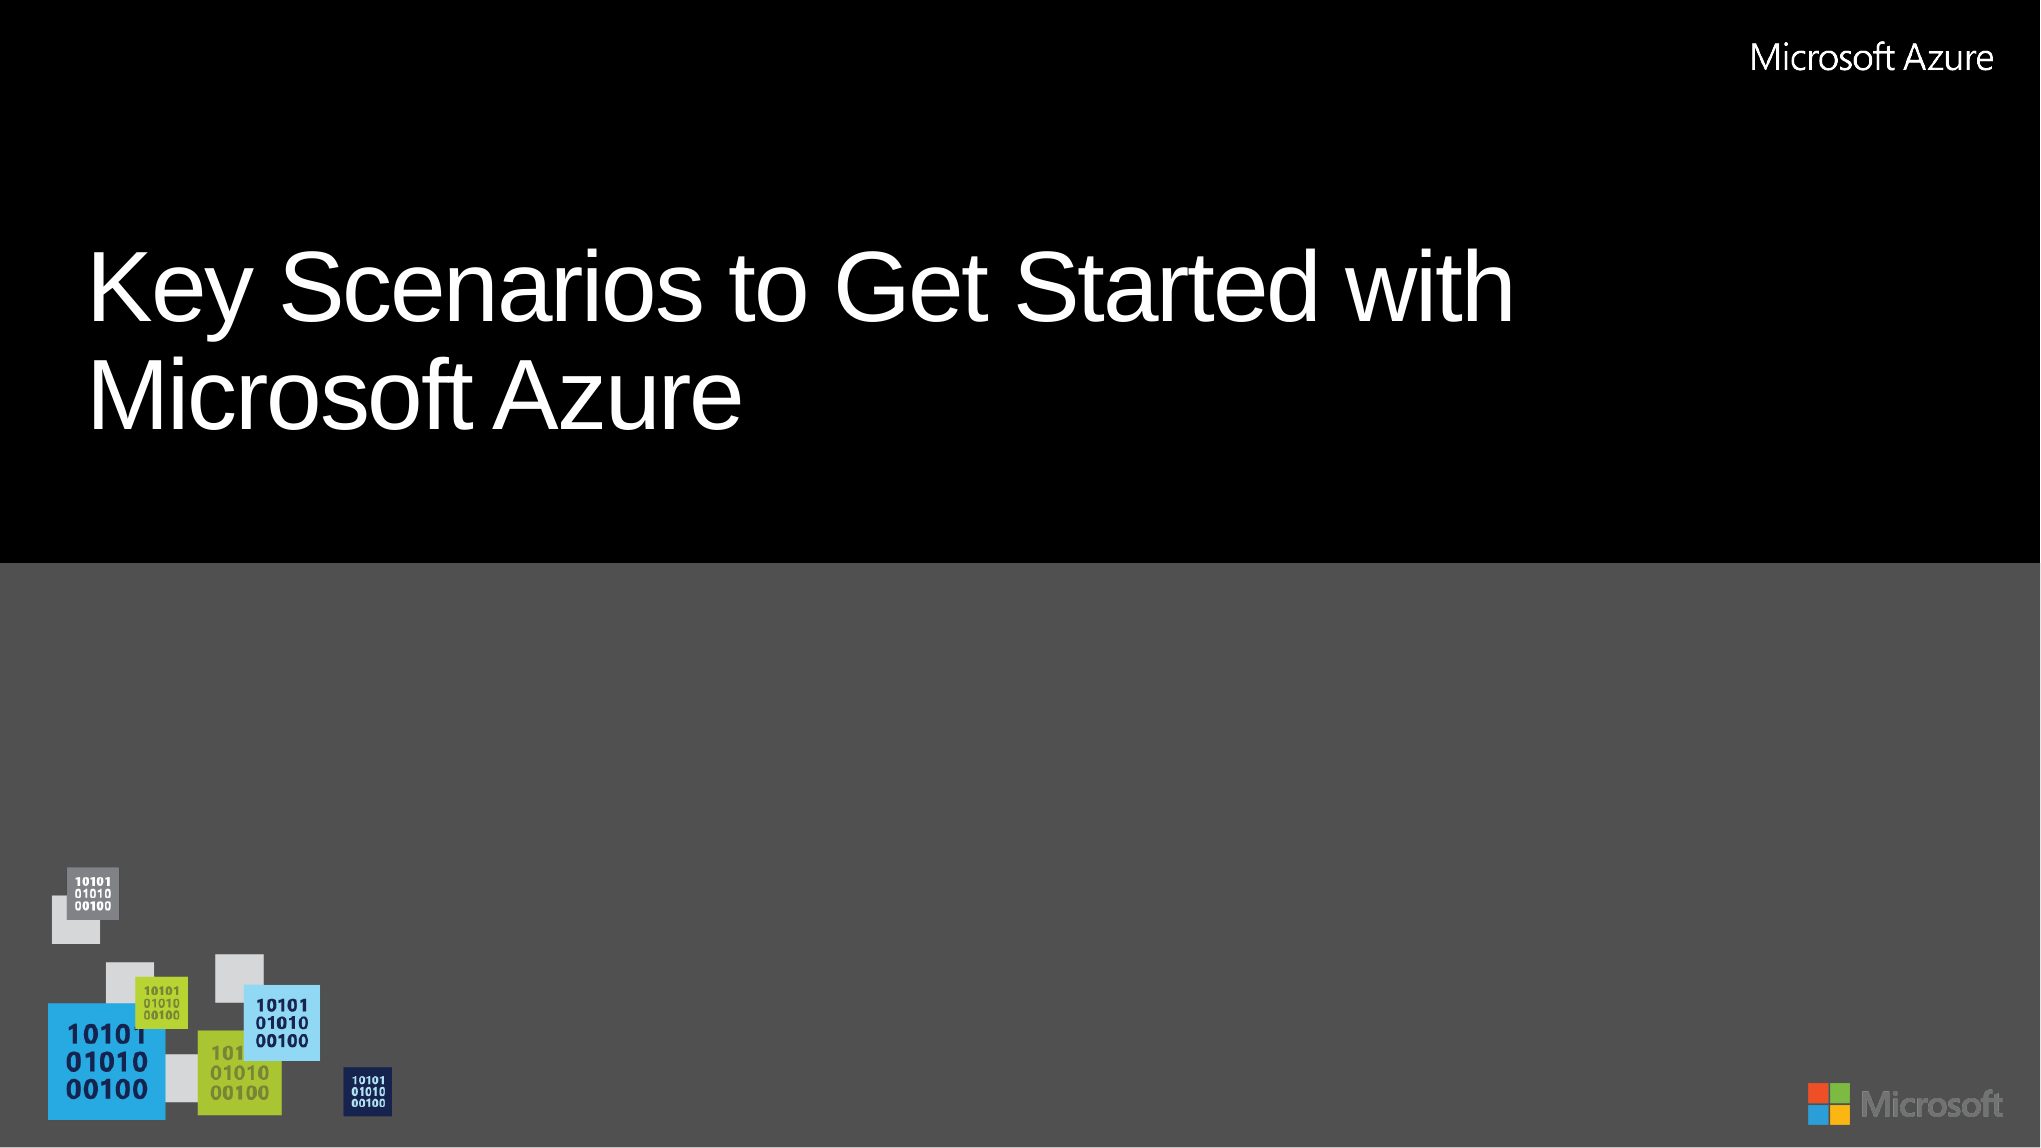

# Key Scenarios to Get Started with Microsoft Azure